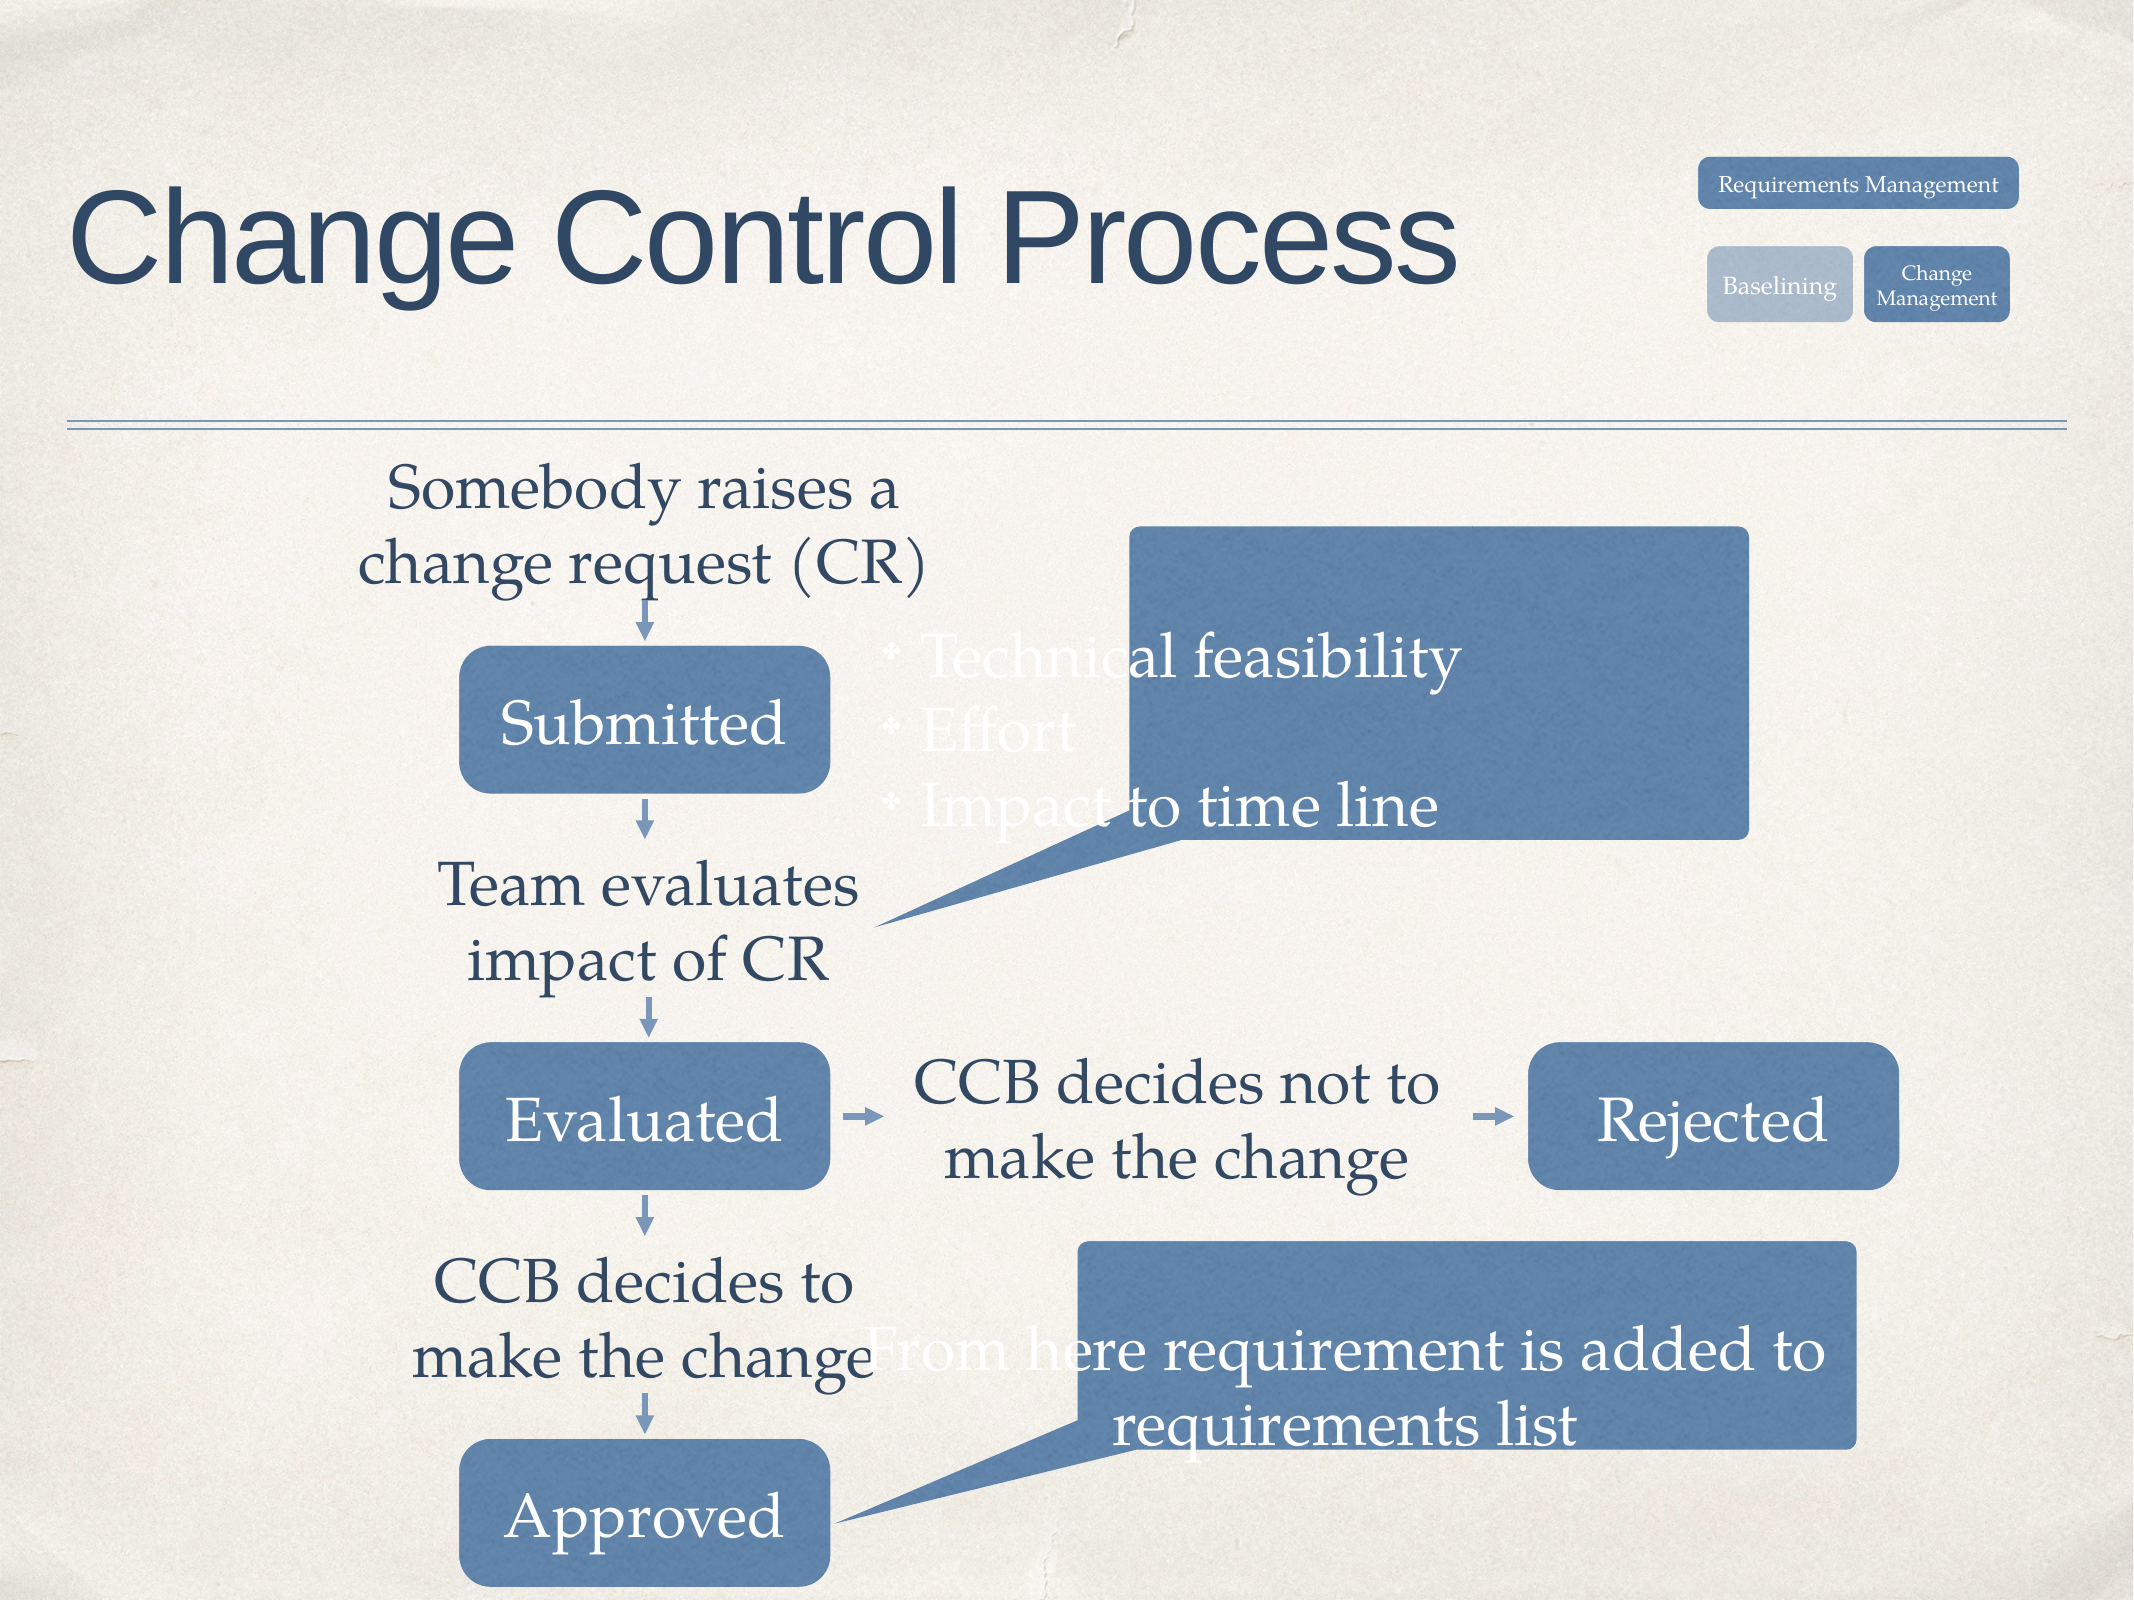

# Change Control Process
Requirements Management
Baselining
Change Management
Somebody raises a
change request (CR)
Technical feasibility
Effort
Impact to time line

Submitted

Team evaluates
impact of CR

CCB decides not to
make the change
Evaluated
Rejected

CCB decides to
make the change
From here requirement is added to requirements list

Approved